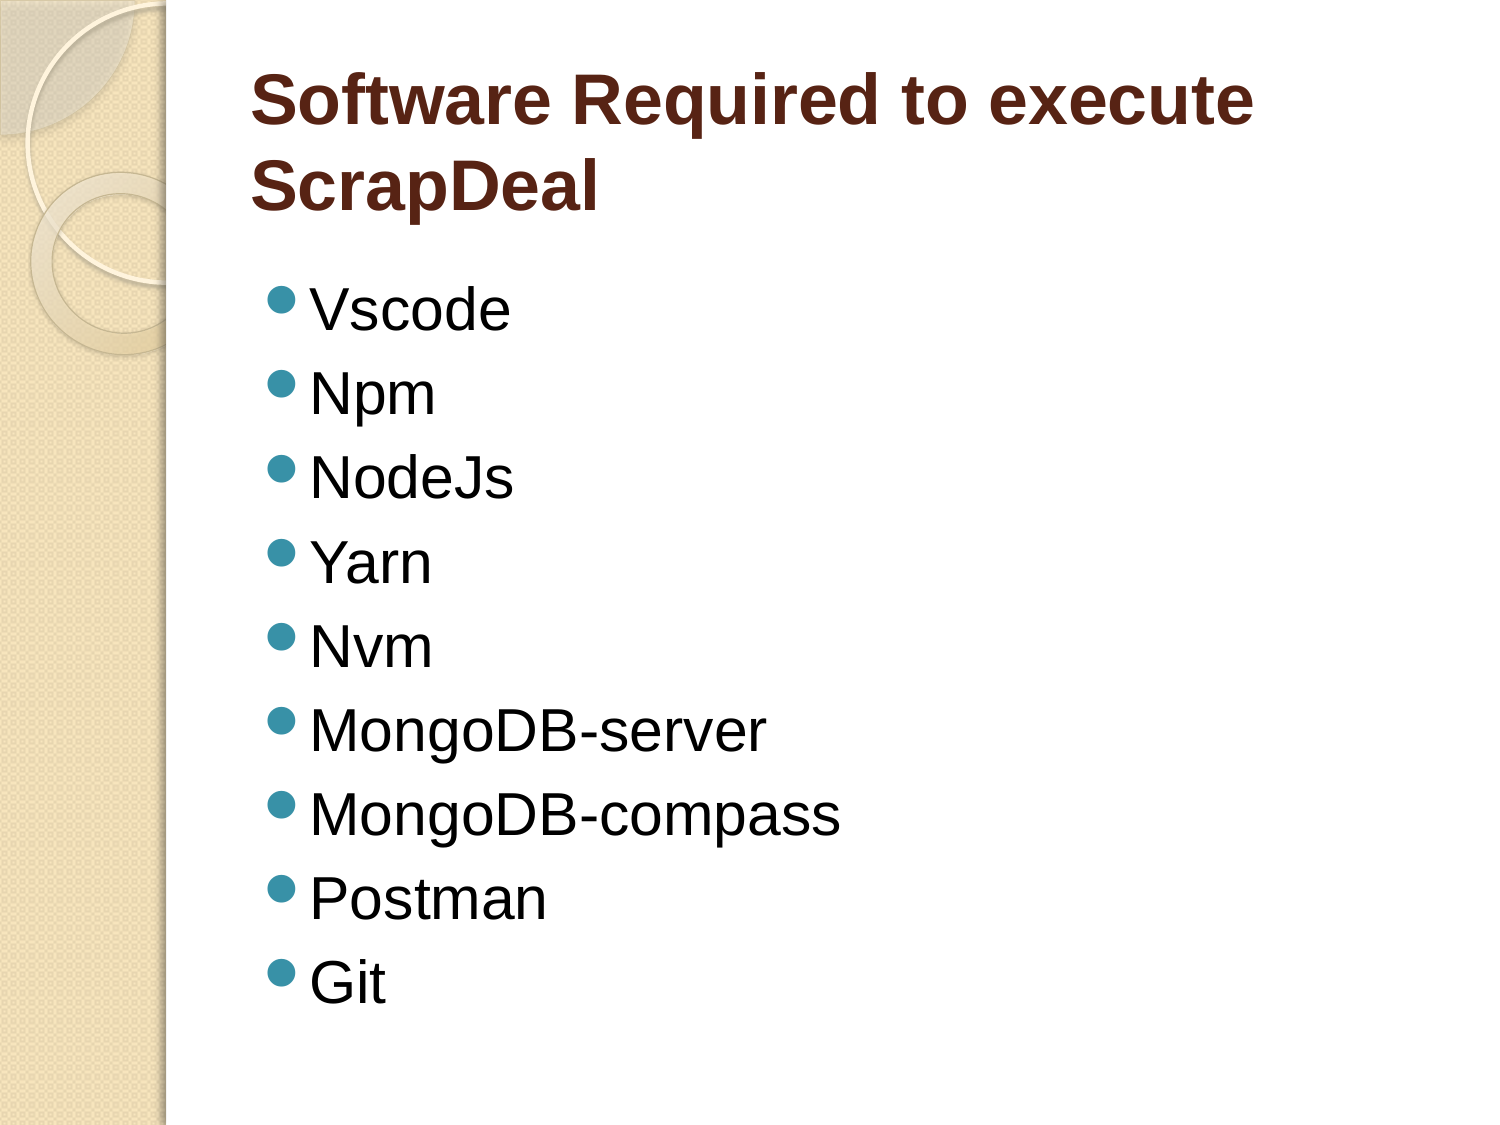

# Software Required to execute ScrapDeal
Vscode
Npm
NodeJs
Yarn
Nvm
MongoDB-server
MongoDB-compass
Postman
Git